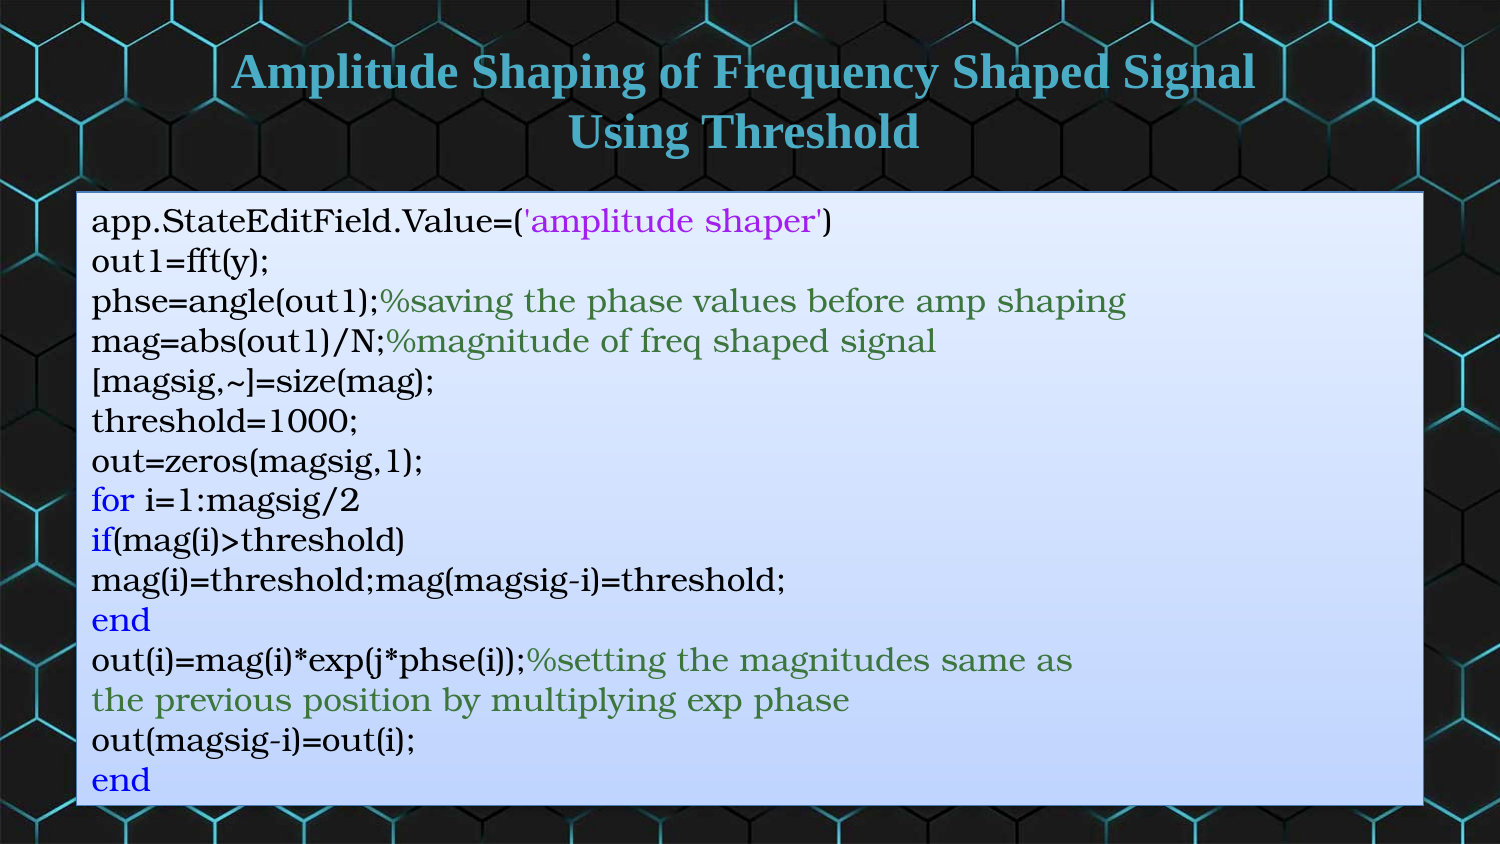

Amplitude Shaping of Frequency Shaped Signal
Using Threshold
app.StateEditField.Value=('amplitude shaper')
out1=fft(y);
phse=angle(out1);%saving the phase values before amp shaping
mag=abs(out1)/N;%magnitude of freq shaped signal
[magsig,~]=size(mag);
threshold=1000;
out=zeros(magsig,1);
for i=1:magsig/2
if(mag(i)>threshold)
mag(i)=threshold;mag(magsig-i)=threshold;
end
out(i)=mag(i)*exp(j*phse(i));%setting the magnitudes same as
the previous position by multiplying exp phase
out(magsig-i)=out(i);
end